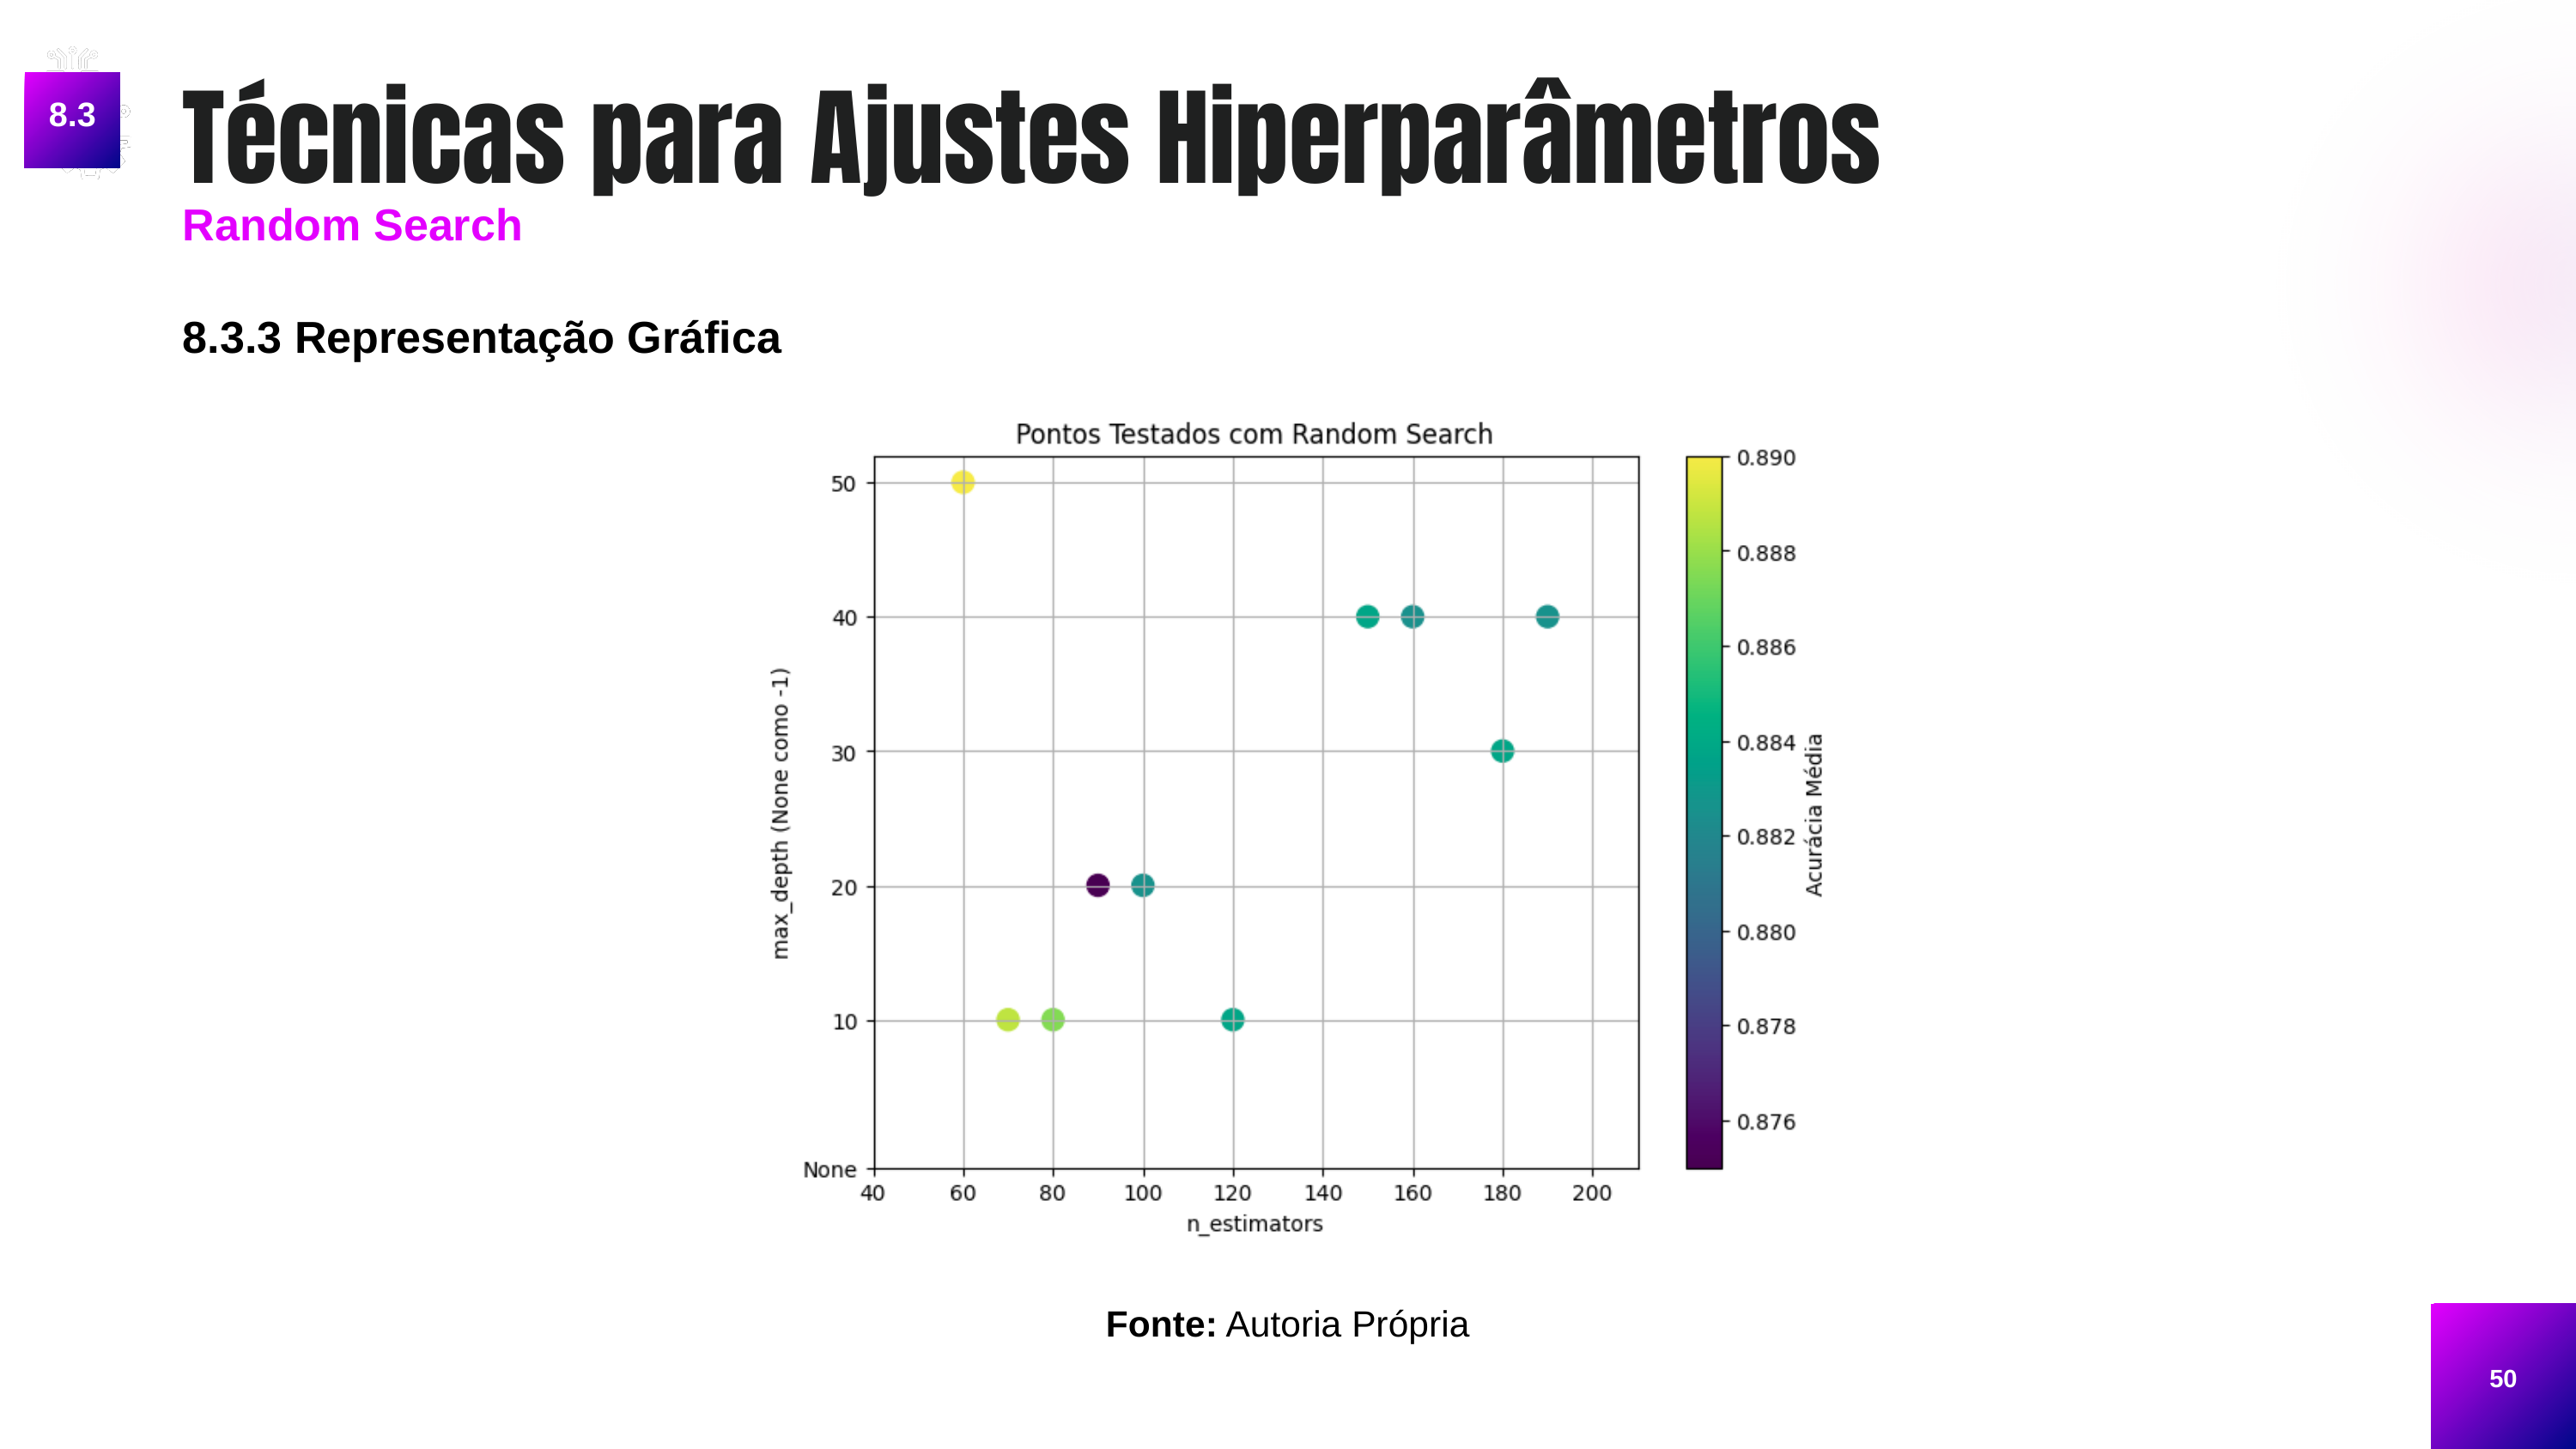

8.3
Técnicas para Ajustes Hiperparâmetros

08
Random Search
8.3.3 Representação Gráfica

Fonte: Autoria Própria

50